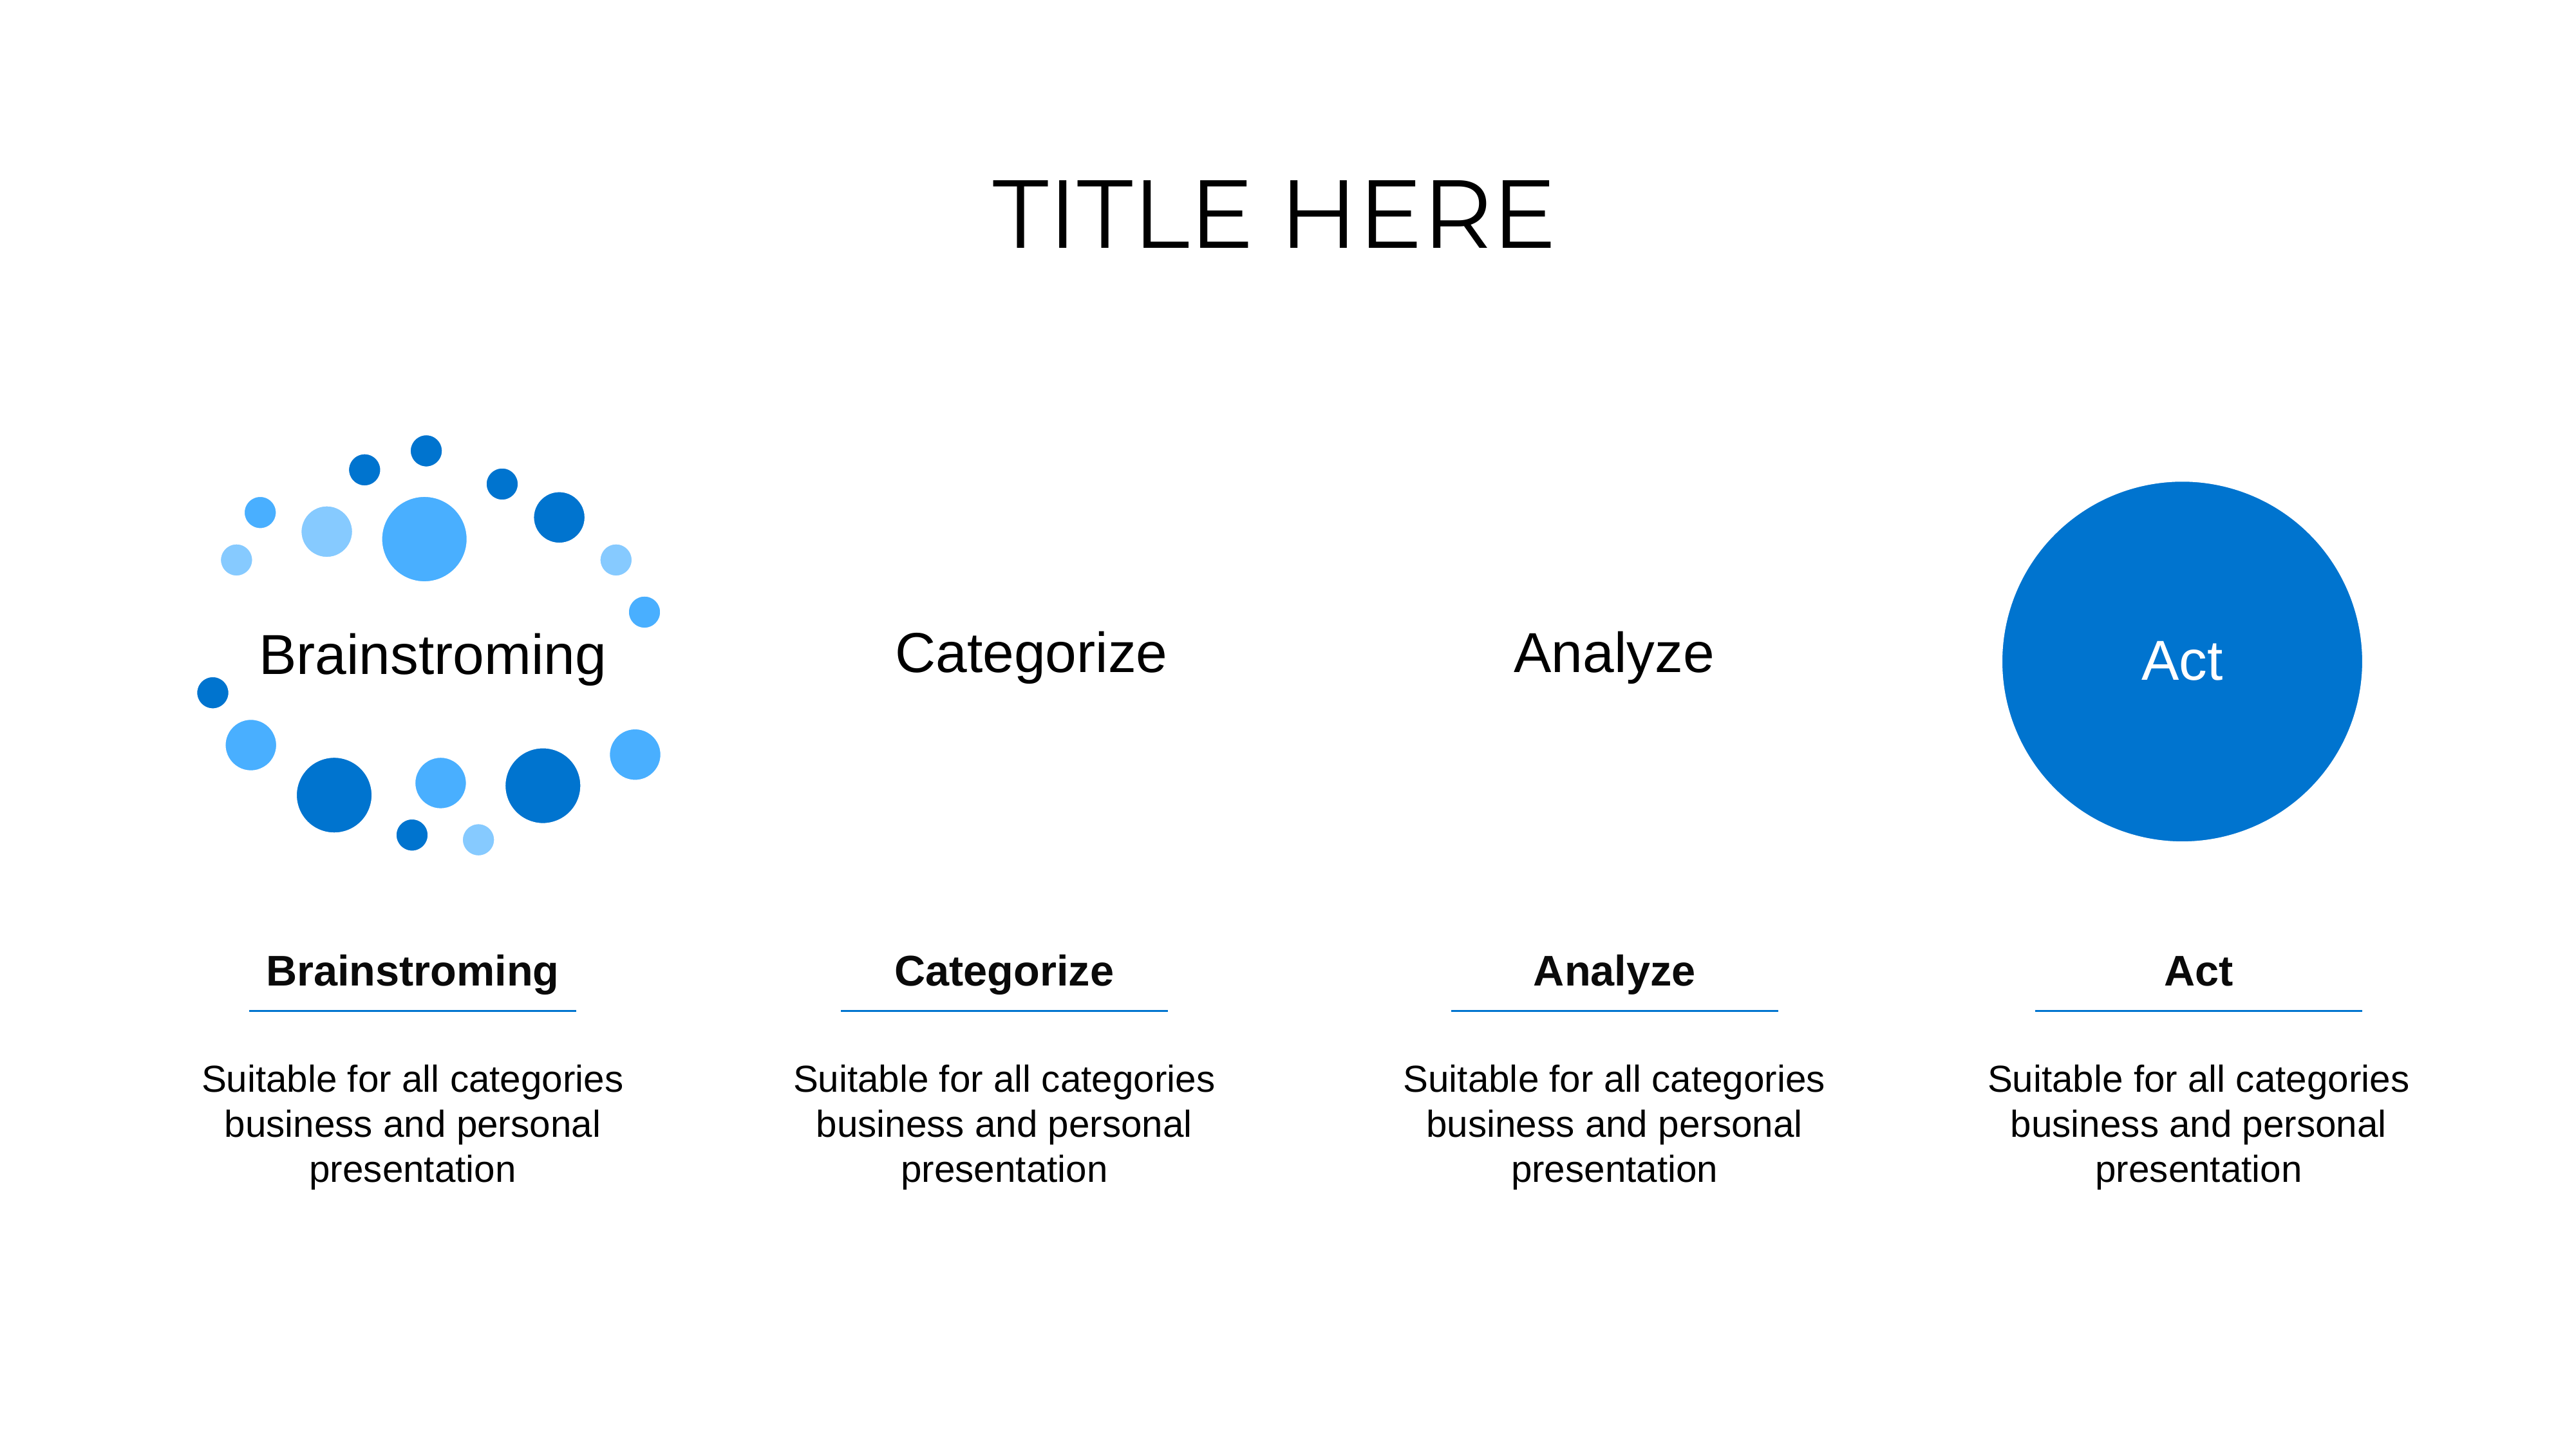

Brainstroming
Categorize
Analyze
Act
50
# TITLE HERE
Brainstroming
Categorize
Analyze
Act
Suitable for all categories business and personal presentation
Suitable for all categories business and personal presentation
Suitable for all categories business and personal presentation
Suitable for all categories business and personal presentation